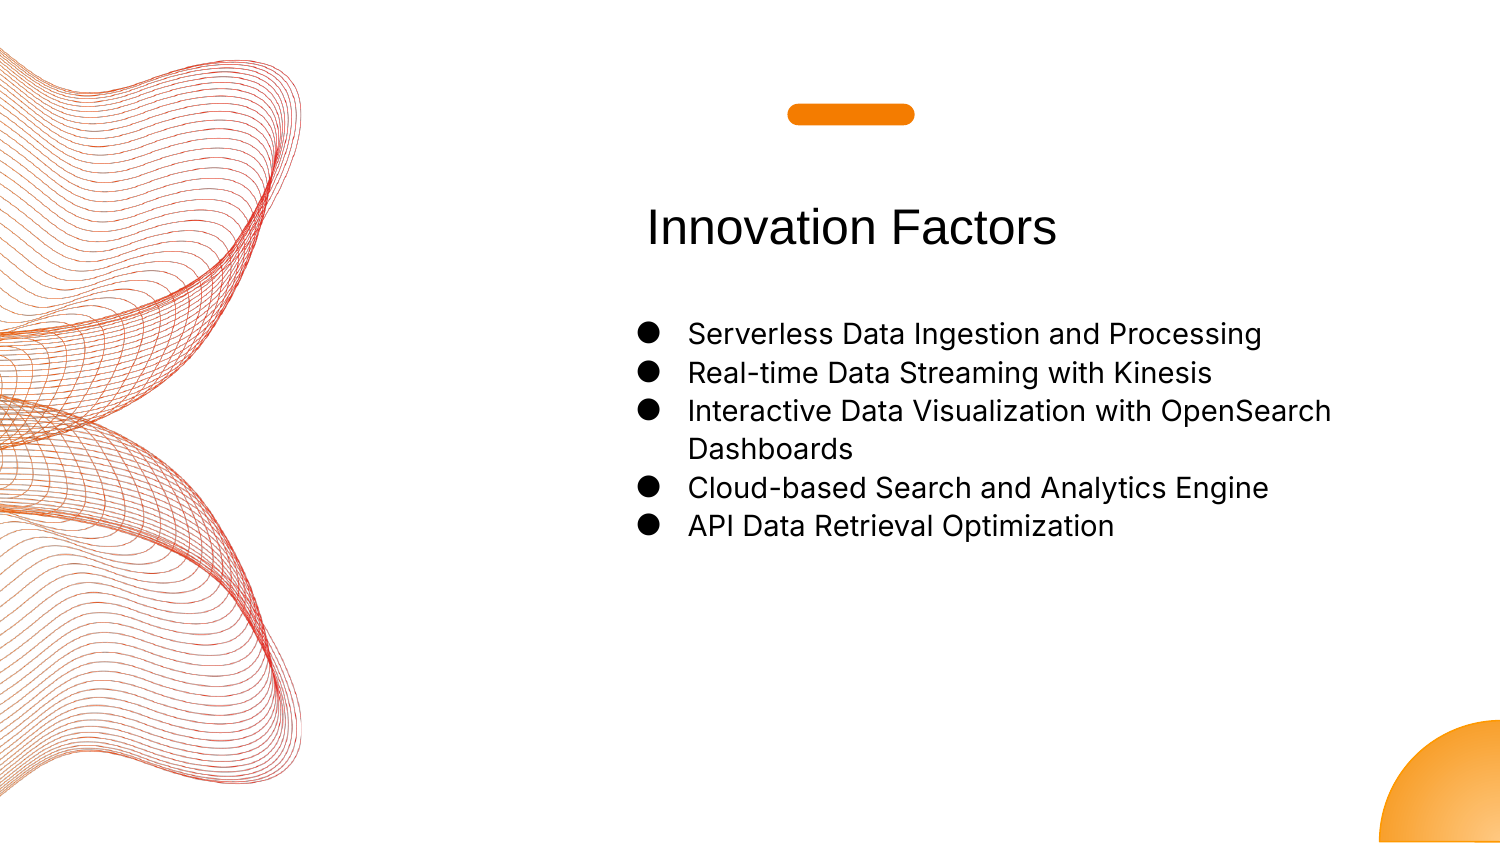

# Innovation Factors
Serverless Data Ingestion and Processing
Real-time Data Streaming with Kinesis
Interactive Data Visualization with OpenSearch Dashboards
Cloud-based Search and Analytics Engine
API Data Retrieval Optimization